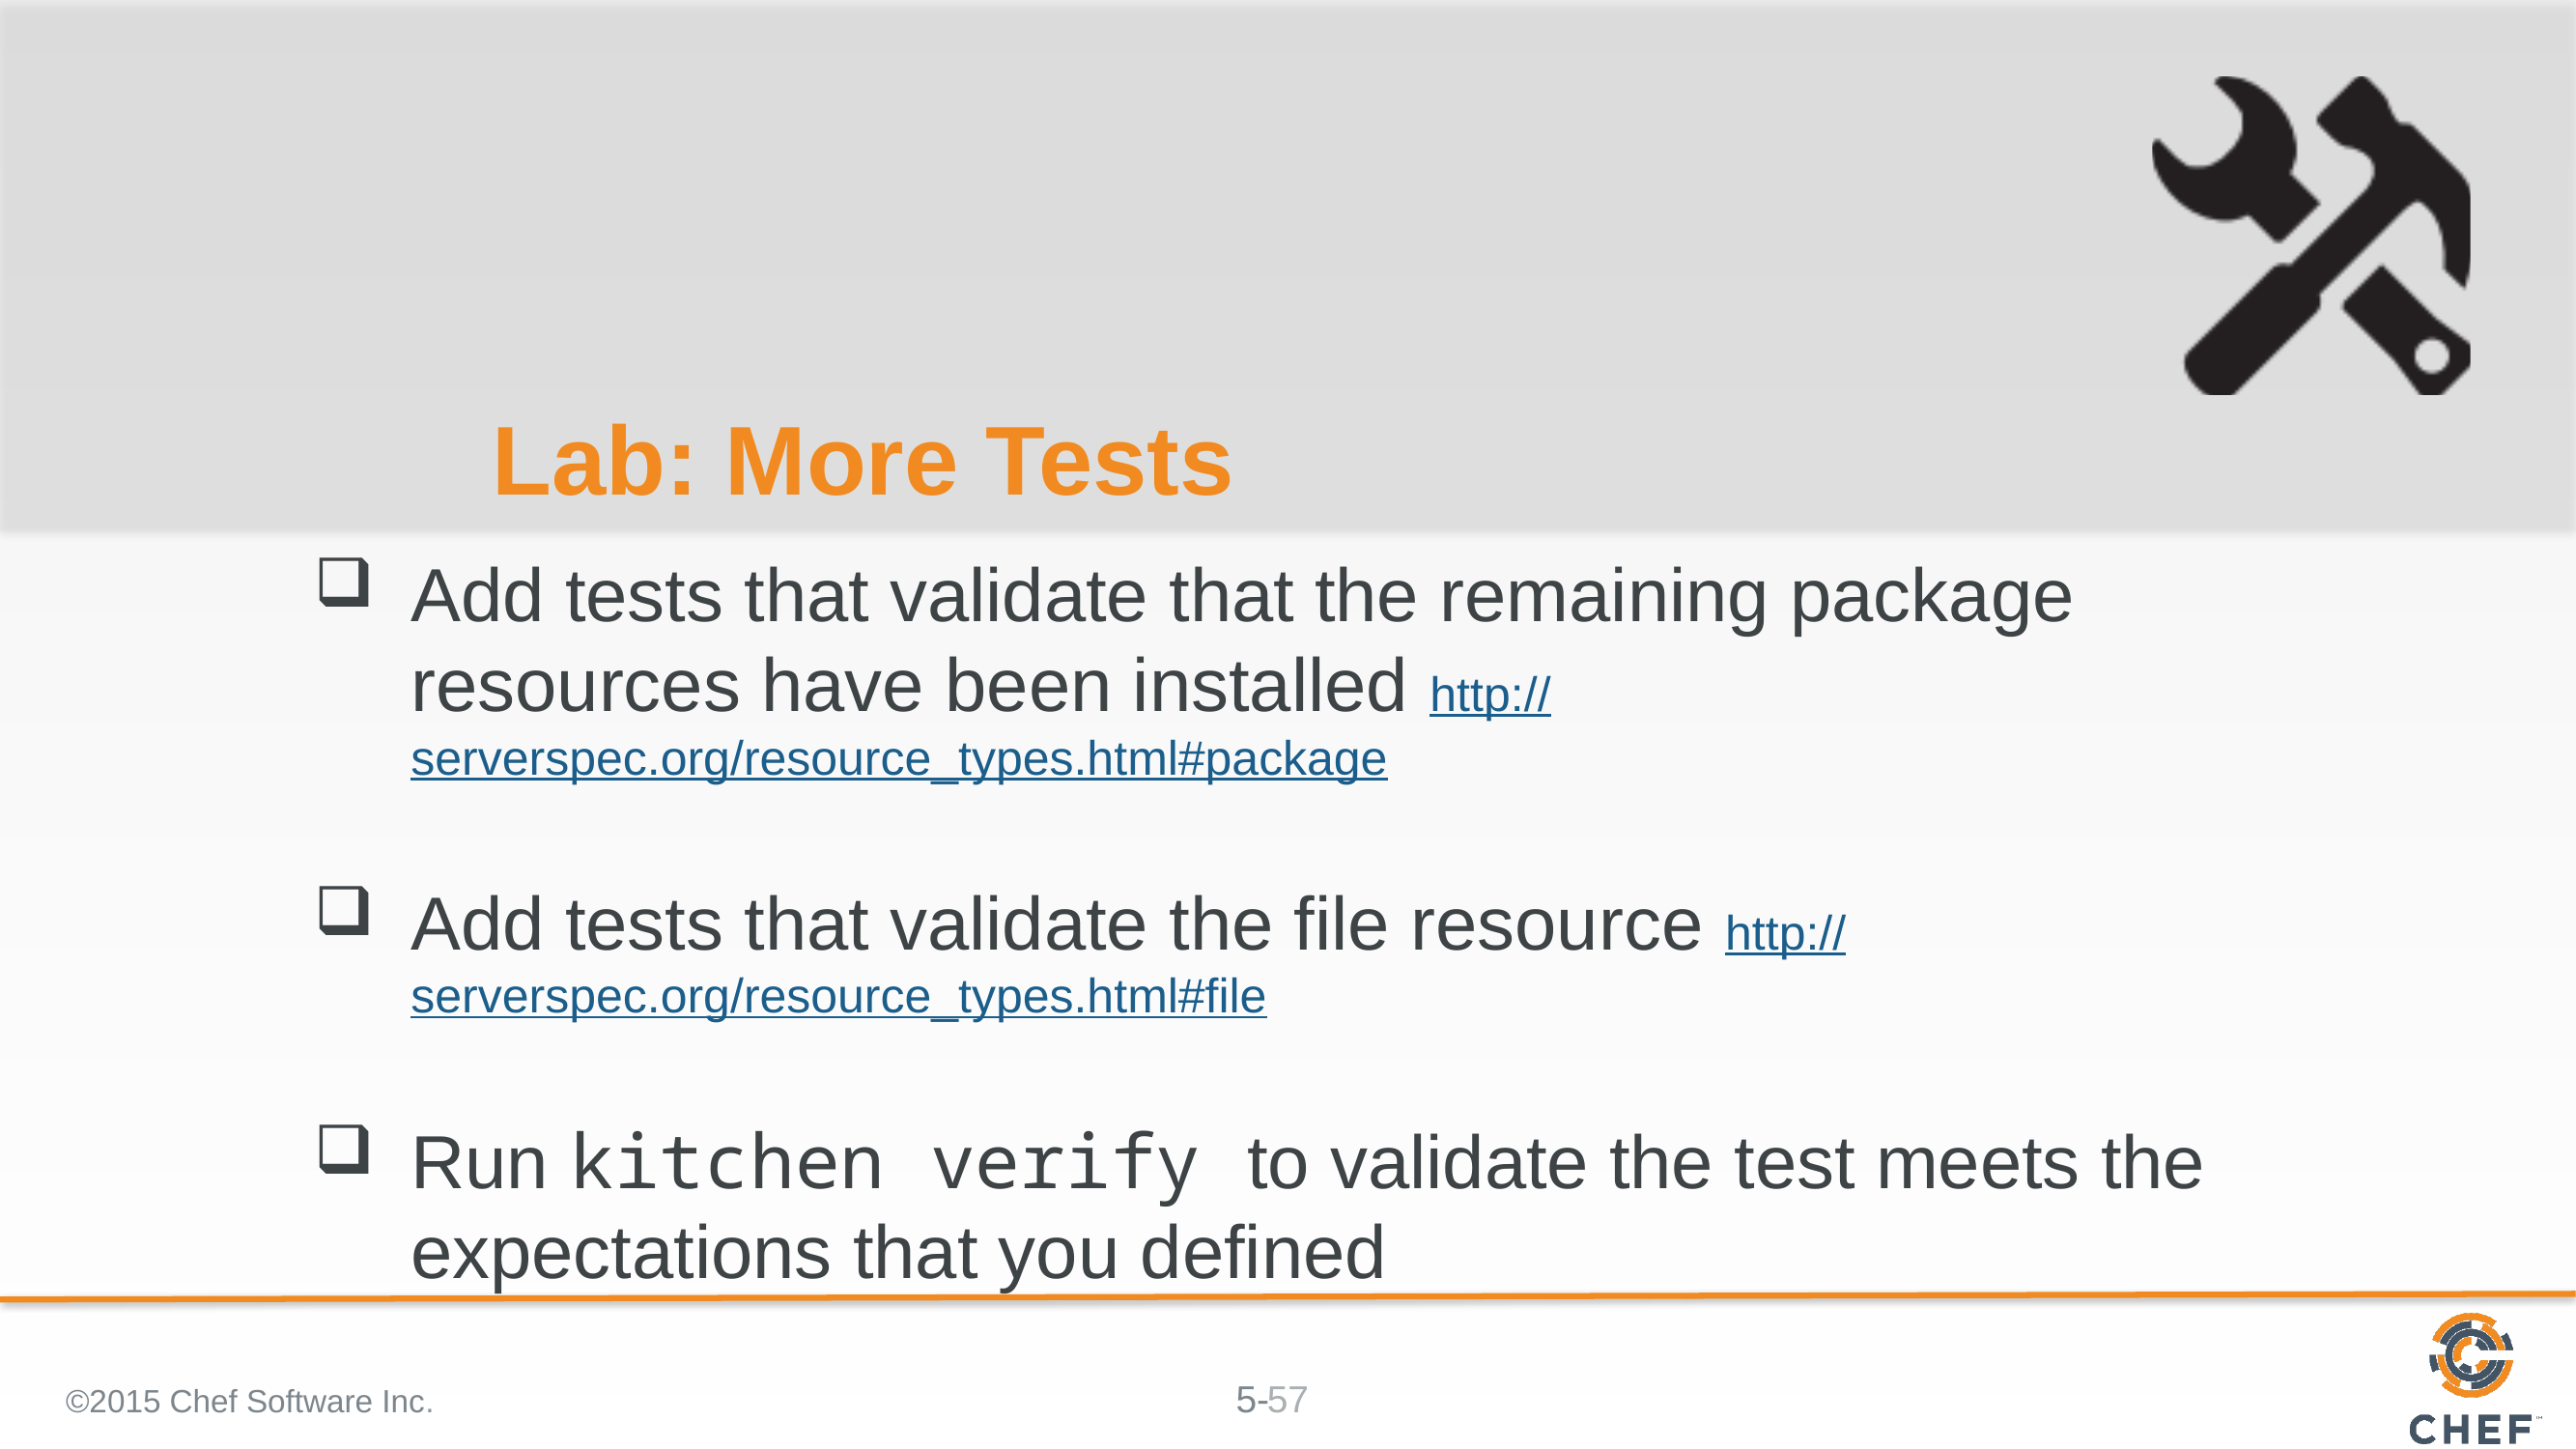

# Lab: More Tests
Add tests that validate that the remaining package resources have been installed http://serverspec.org/resource_types.html#package

Add tests that validate the file resource http://serverspec.org/resource_types.html#file

Run kitchen verify to validate the test meets the expectations that you defined

©2015 Chef Software Inc.
57